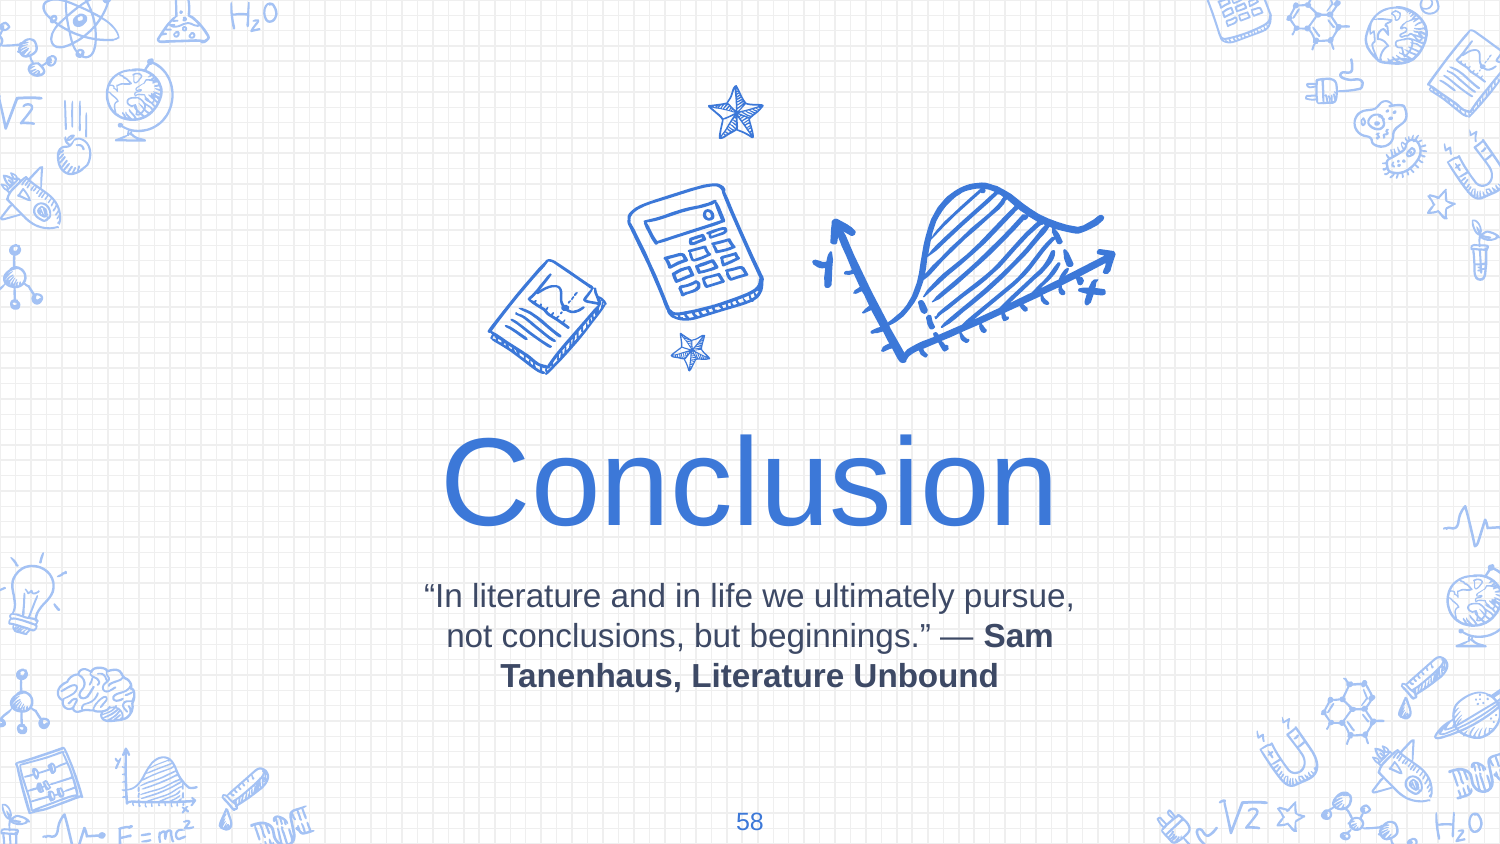

Conclusion
“In literature and in life we ultimately pursue, not conclusions, but beginnings.” ― Sam Tanenhaus, Literature Unbound
58